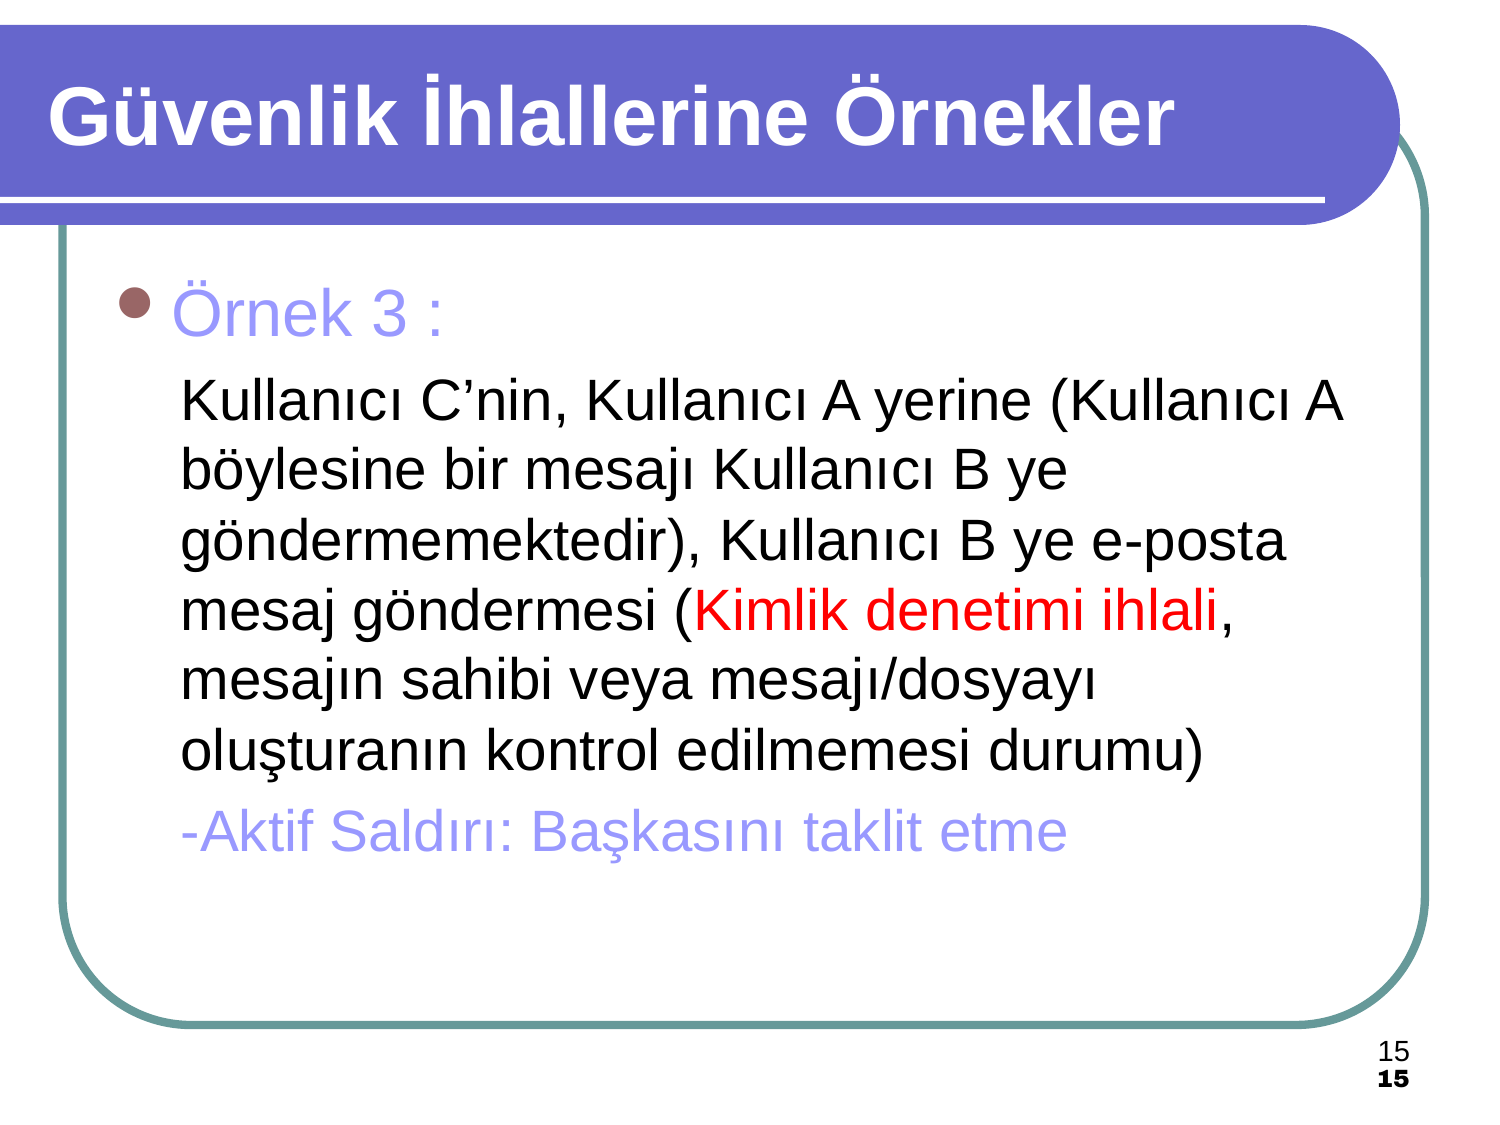

# Güvenlik İhlallerine Örnekler
Örnek 3 :
Kullanıcı C’nin, Kullanıcı A yerine (Kullanıcı A böylesine bir mesajı Kullanıcı B ye göndermemektedir), Kullanıcı B ye e-posta mesaj göndermesi (Kimlik denetimi ihlali, mesajın sahibi veya mesajı/dosyayı oluşturanın kontrol edilmemesi durumu)
-Aktif Saldırı: Başkasını taklit etme
15
15